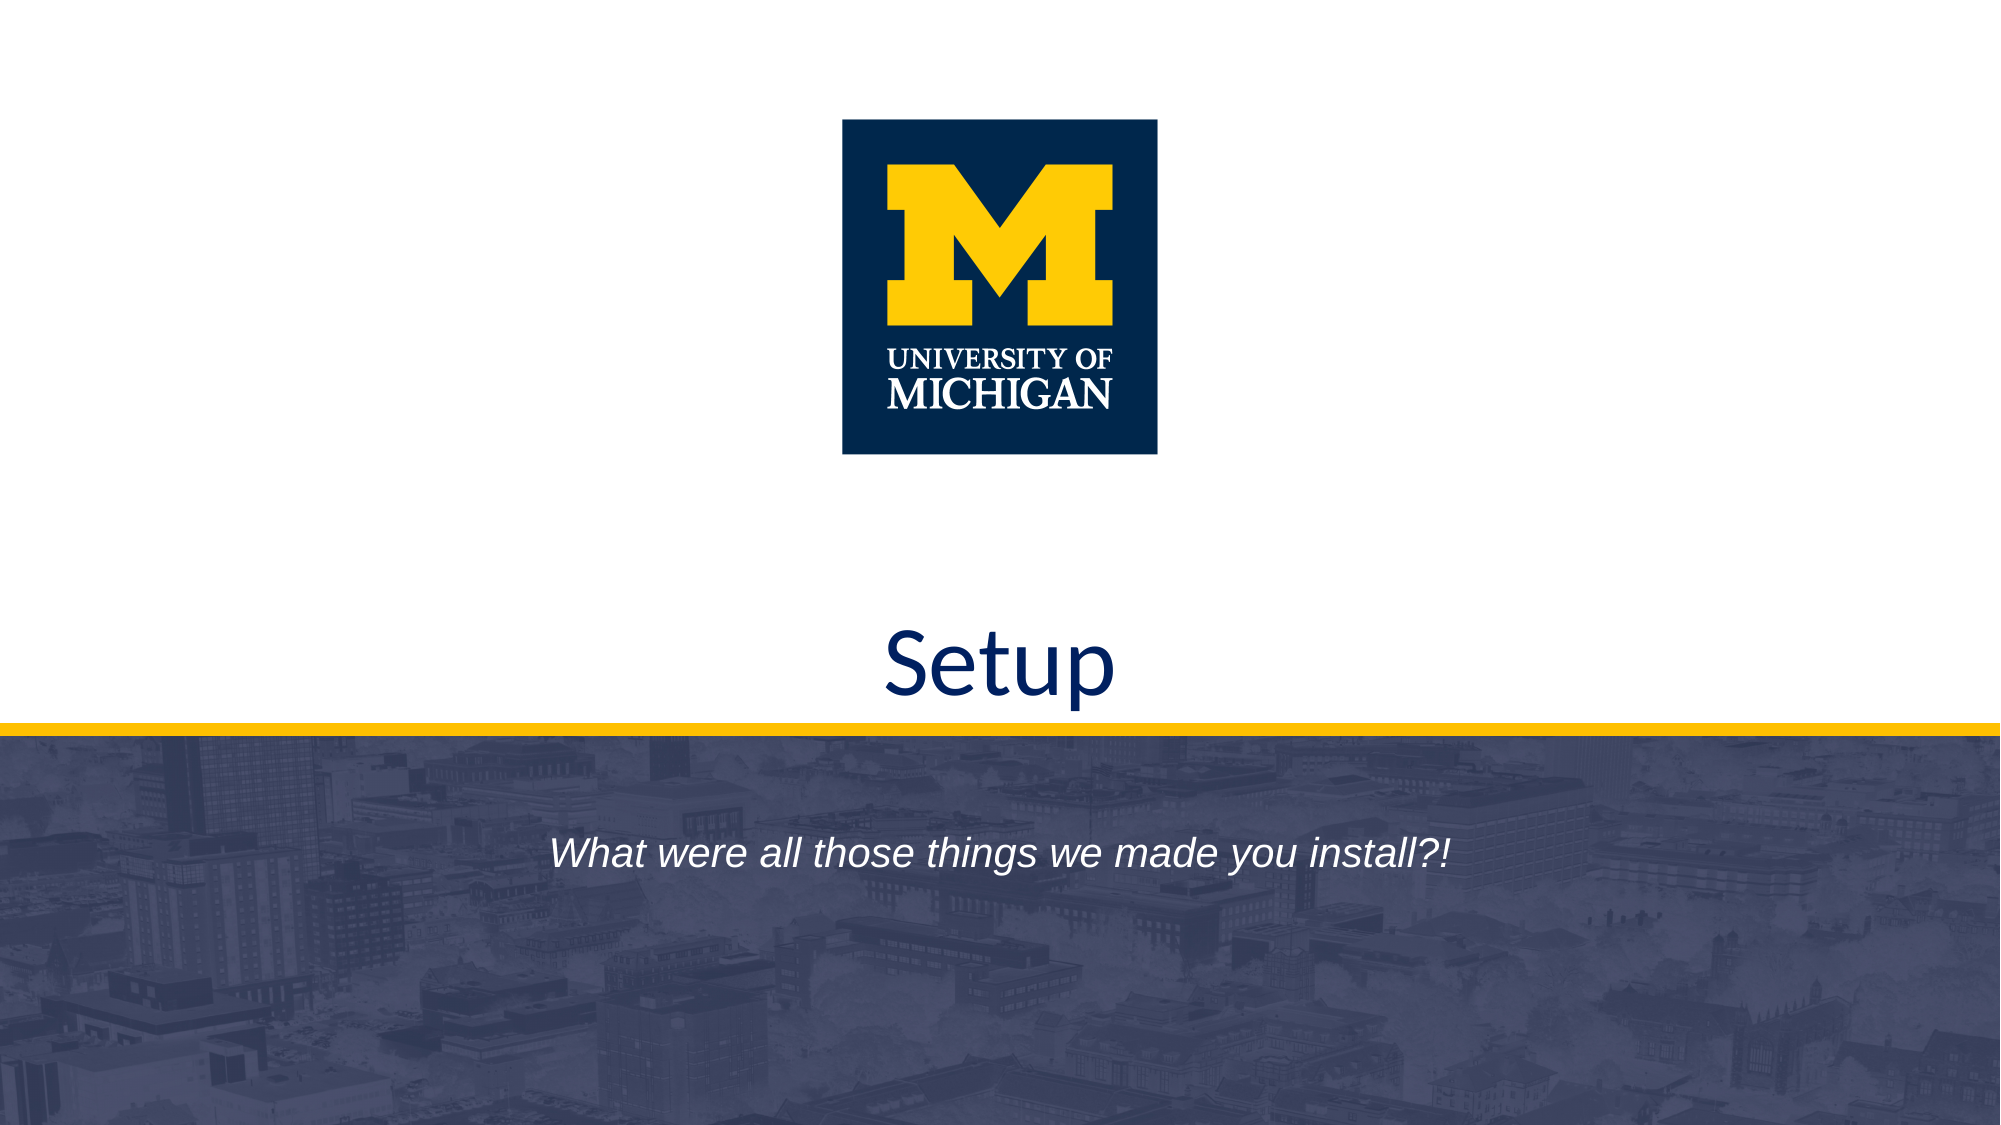

# Setup
What were all those things we made you install?!